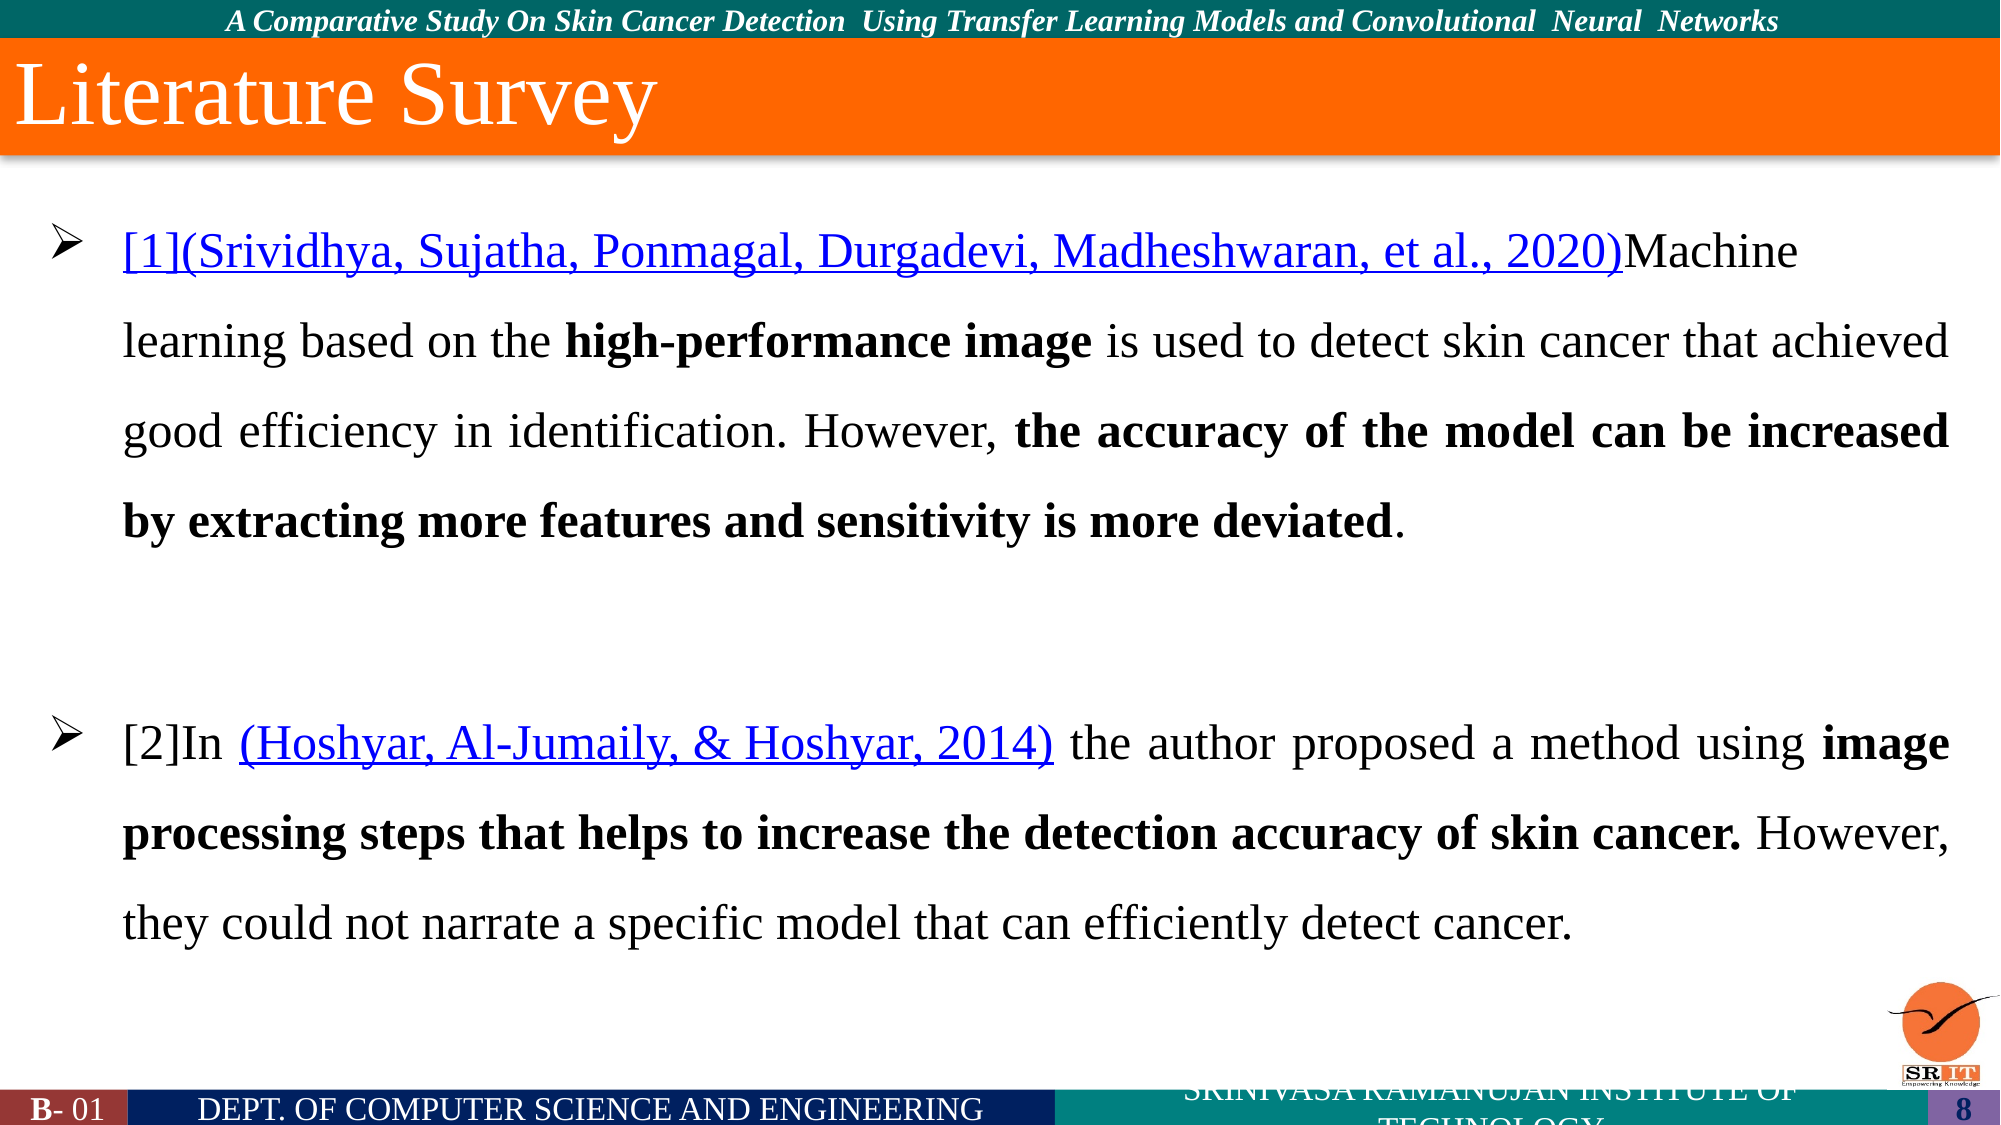

# Literature Survey
[1](Srividhya, Sujatha, Ponmagal, Durgadevi, Madheshwaran, et al., 2020)Machine learning based on the high-performance image is used to detect skin cancer that achieved good efficiency in identification. However, the accuracy of the model can be increased by extracting more features and sensitivity is more deviated.

[2]In (Hoshyar, Al-Jumaily, & Hoshyar, 2014) the author proposed a method using image processing steps that helps to increase the detection accuracy of skin cancer. However, they could not narrate a specific model that can efficiently detect cancer.